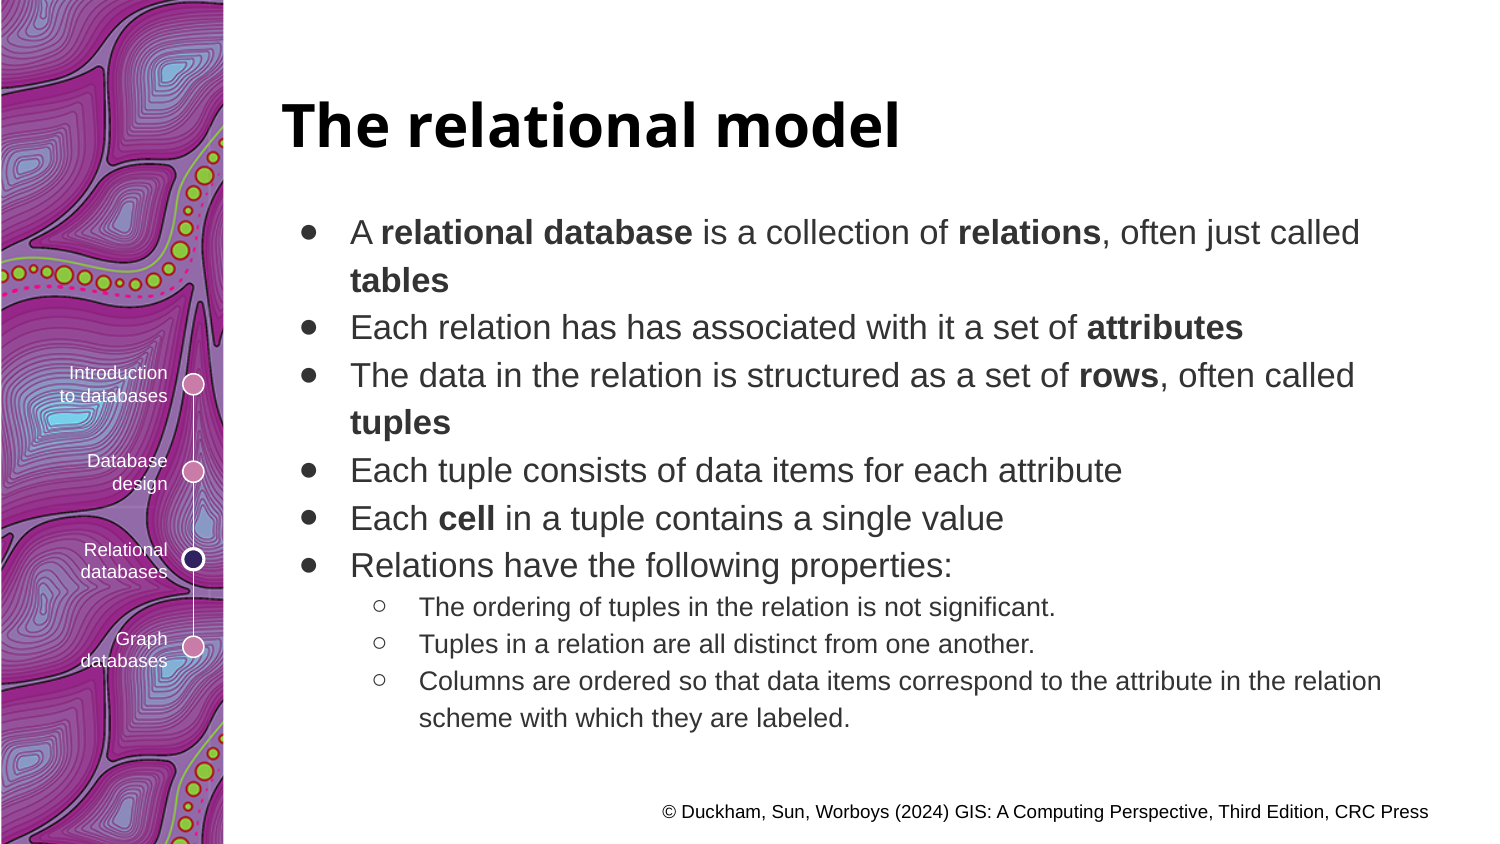

# The relational model
A relational database is a collection of relations, often just called tables
Each relation has has associated with it a set of attributes
The data in the relation is structured as a set of rows, often called tuples
Each tuple consists of data items for each attribute
Each cell in a tuple contains a single value
Relations have the following properties:
The ordering of tuples in the relation is not significant.
Tuples in a relation are all distinct from one another.
Columns are ordered so that data items correspond to the attribute in the relation scheme with which they are labeled.